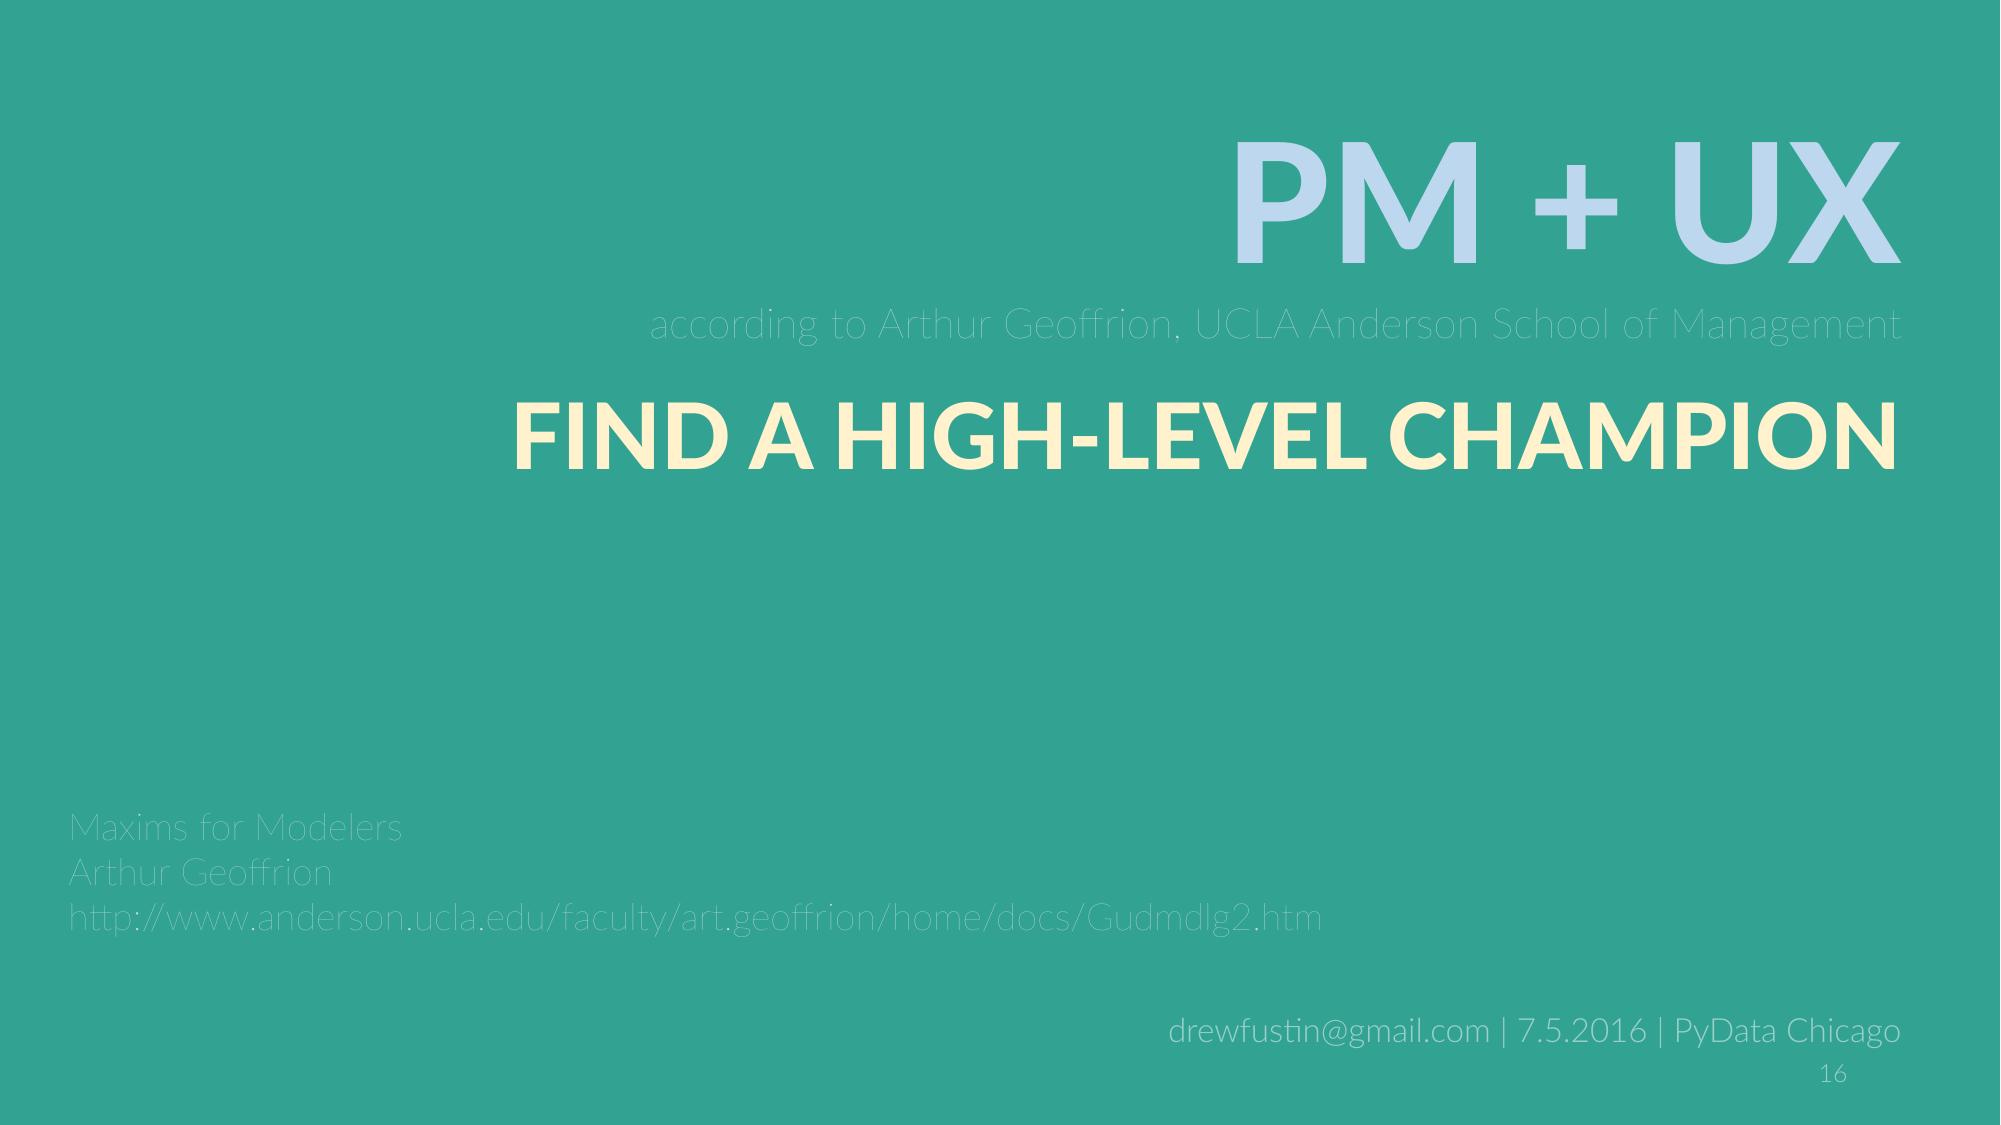

PM + UX
according to Arthur Geoffrion, UCLA Anderson School of Management
FIND A HIGH-LEVEL CHAMPION
Maxims for Modelers
Arthur Geoffrion
http://www.anderson.ucla.edu/faculty/art.geoffrion/home/docs/Gudmdlg2.htm
drewfustin@gmail.com | 7.5.2016 | PyData Chicago
16